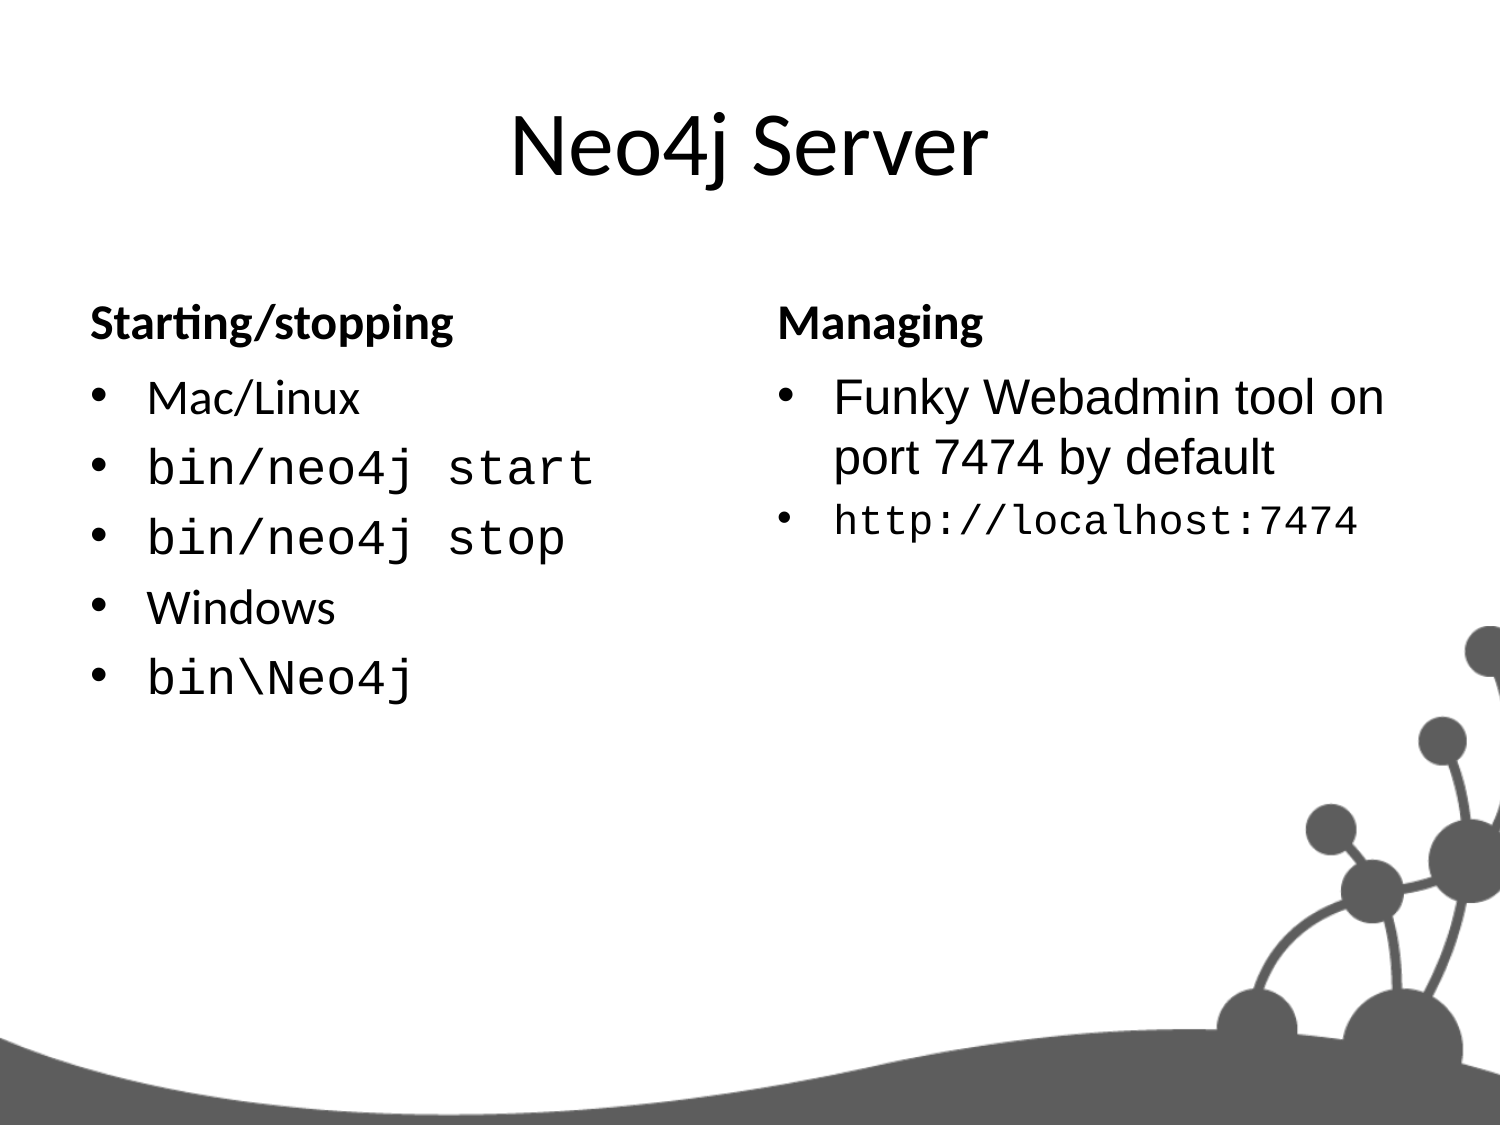

# Neo4j Server
Starting/stopping
Managing
Mac/Linux
bin/neo4j start
bin/neo4j stop
Windows
bin\Neo4j
Funky Webadmin tool on port 7474 by default
http://localhost:7474